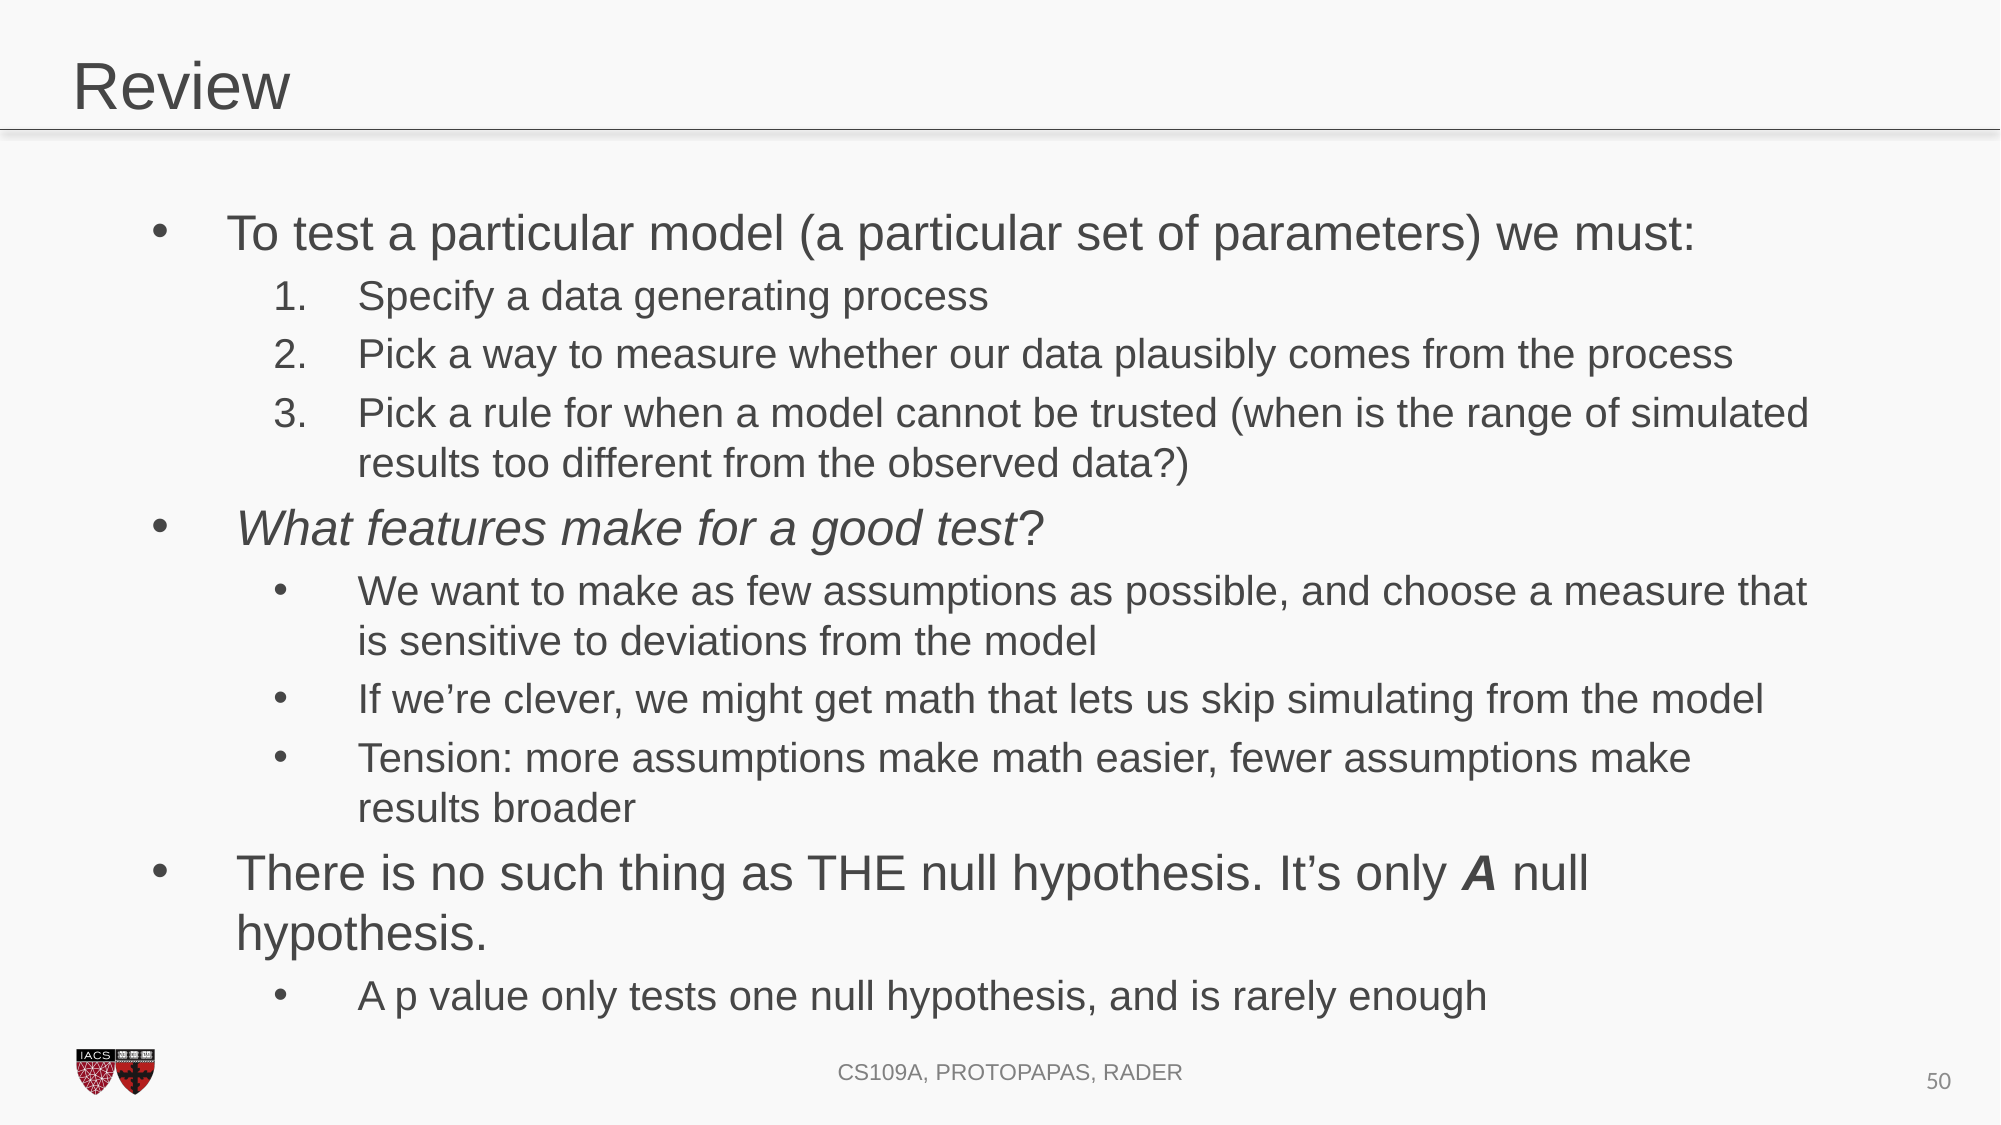

# Review
To test a particular model (a particular set of parameters) we must:
Specify a data generating process
Pick a way to measure whether our data plausibly comes from the process
Pick a rule for when a model cannot be trusted (when is the range of simulated results too different from the observed data?)
What features make for a good test?
We want to make as few assumptions as possible, and choose a measure that is sensitive to deviations from the model
If we’re clever, we might get math that lets us skip simulating from the model
Tension: more assumptions make math easier, fewer assumptions make results broader
There is no such thing as THE null hypothesis. It’s only A null hypothesis.
A p value only tests one null hypothesis, and is rarely enough

50